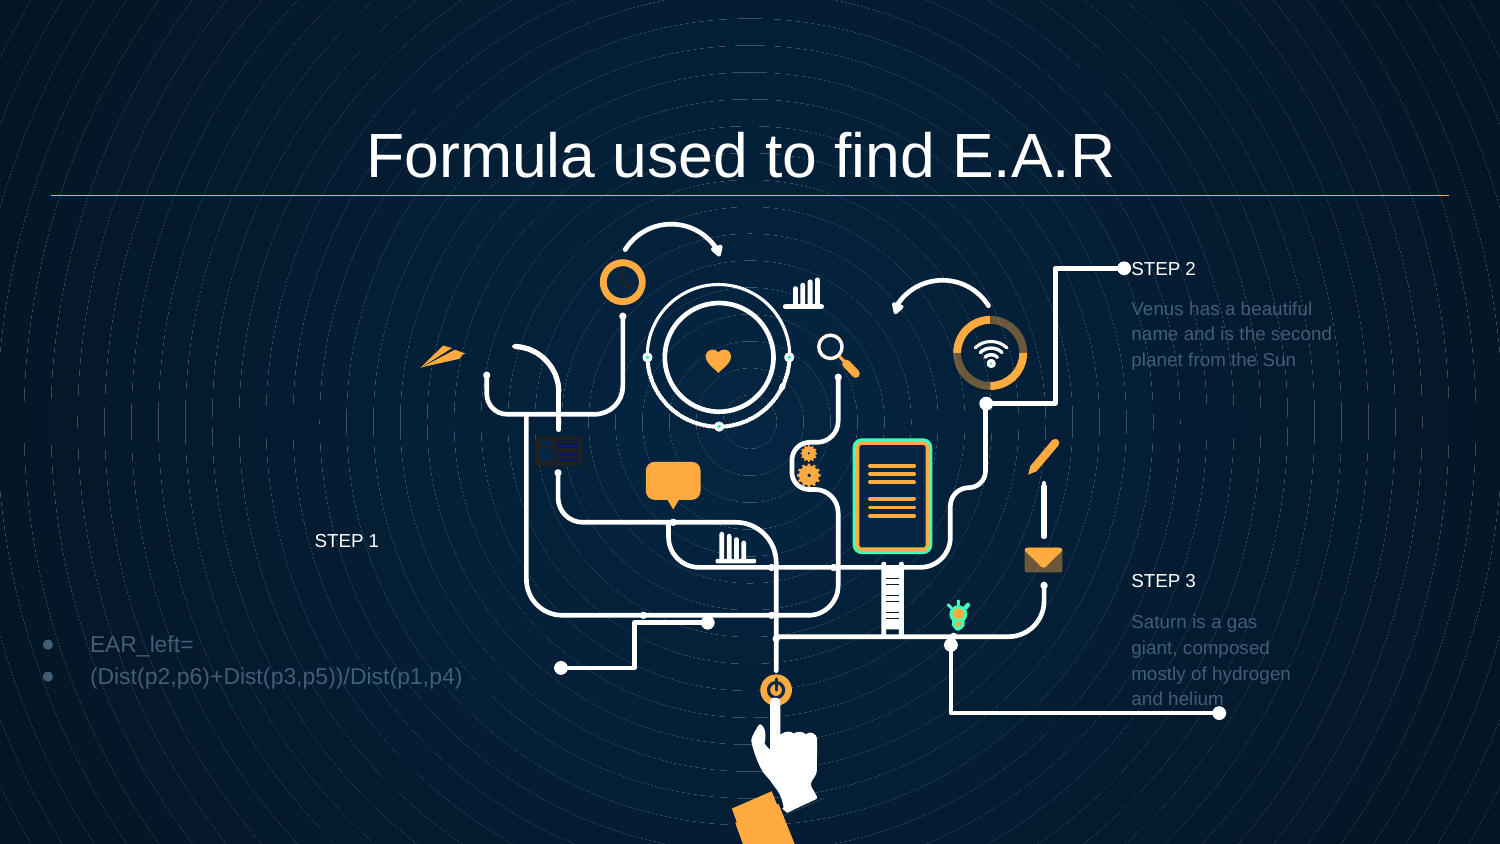

# Formula used to find E.A.R

STEP 2

Venus has a beautiful name and is the second planet from the Sun

STEP 1

STEP 3

Saturn is a gas giant, composed mostly of hydrogen and helium

EAR_left=
(Dist(p2,p6)+Dist(p3,p5))/Dist(p1,p4)